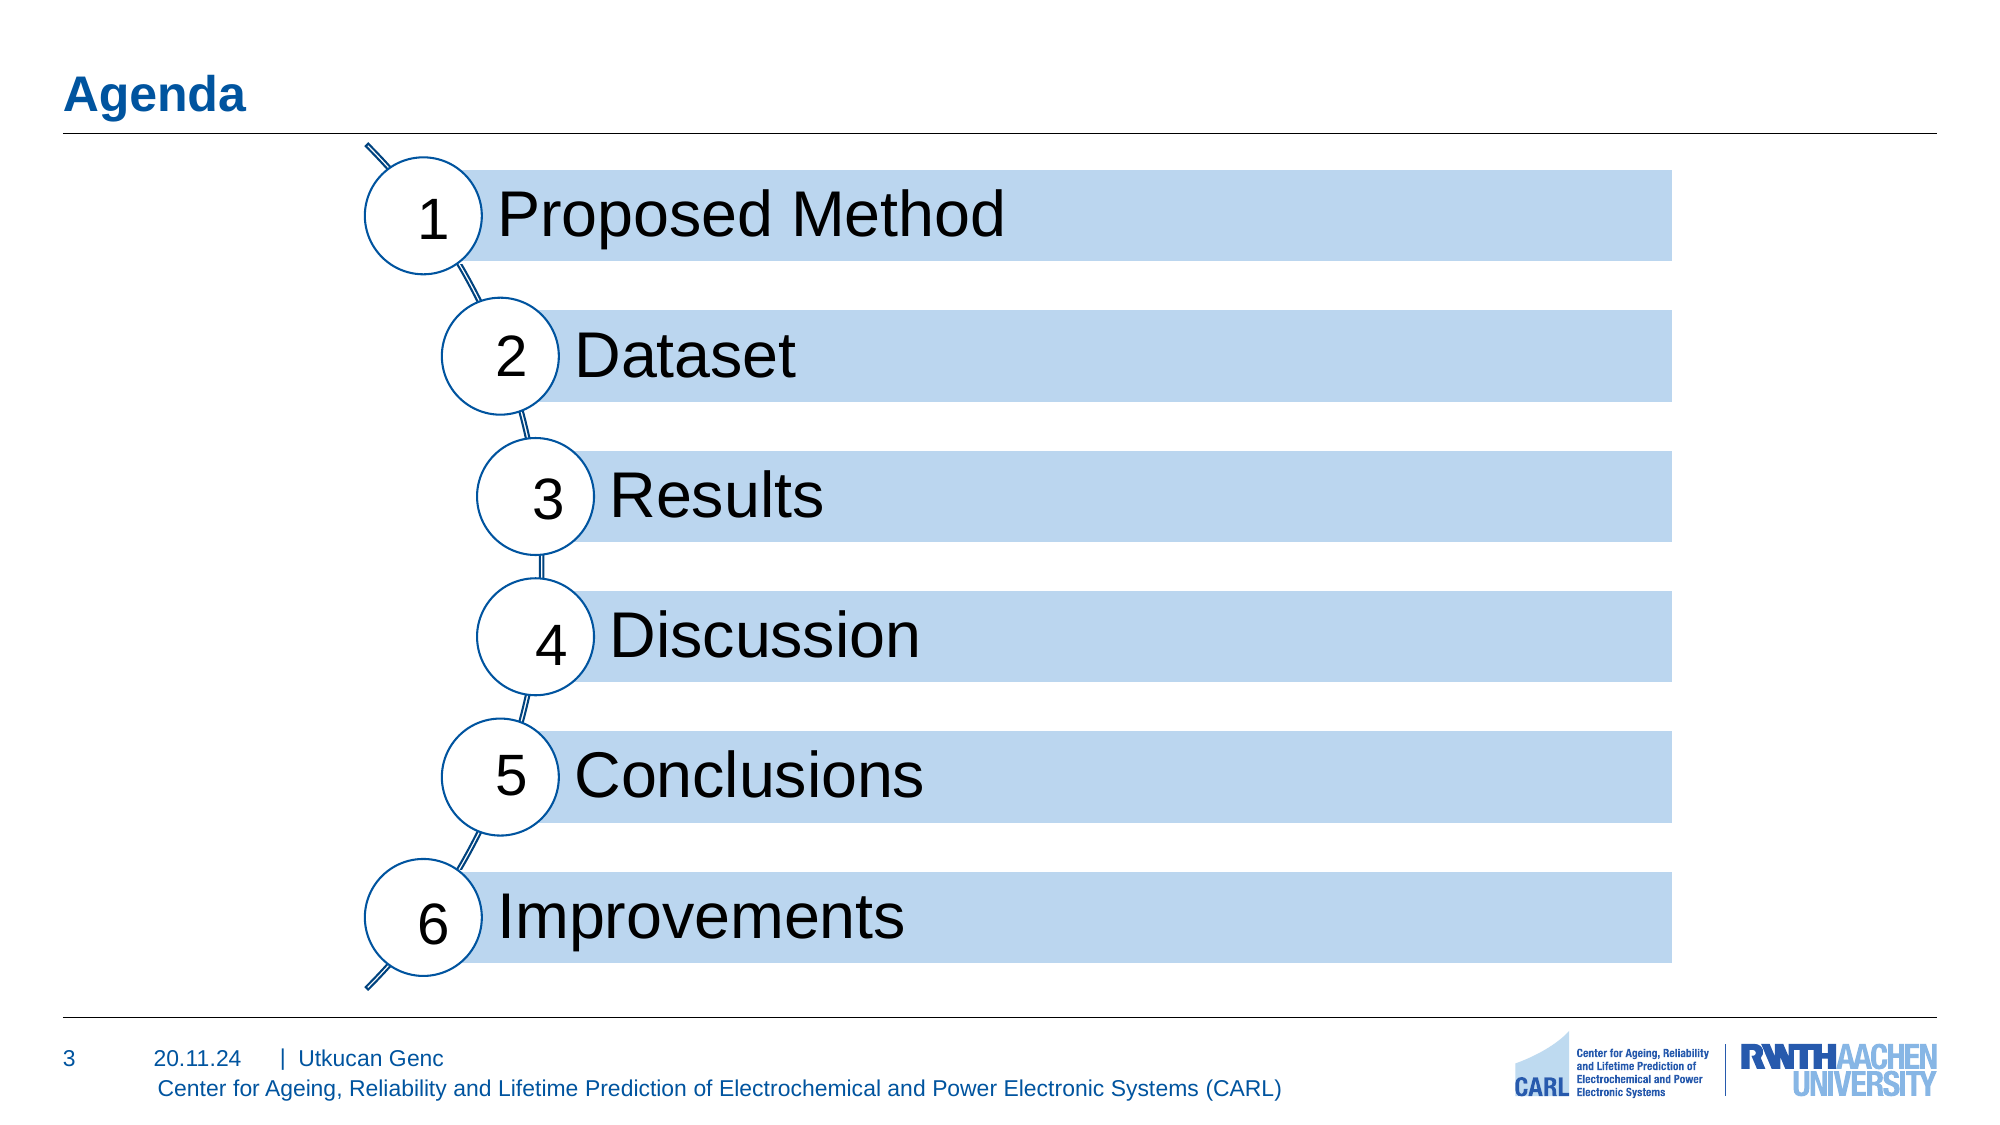

# Agenda
Proposed Method
Dataset
Results
Discussion
Conclusions
Improvements
1
2
3
4
5
6
3
20.11.24
Utkucan Genc